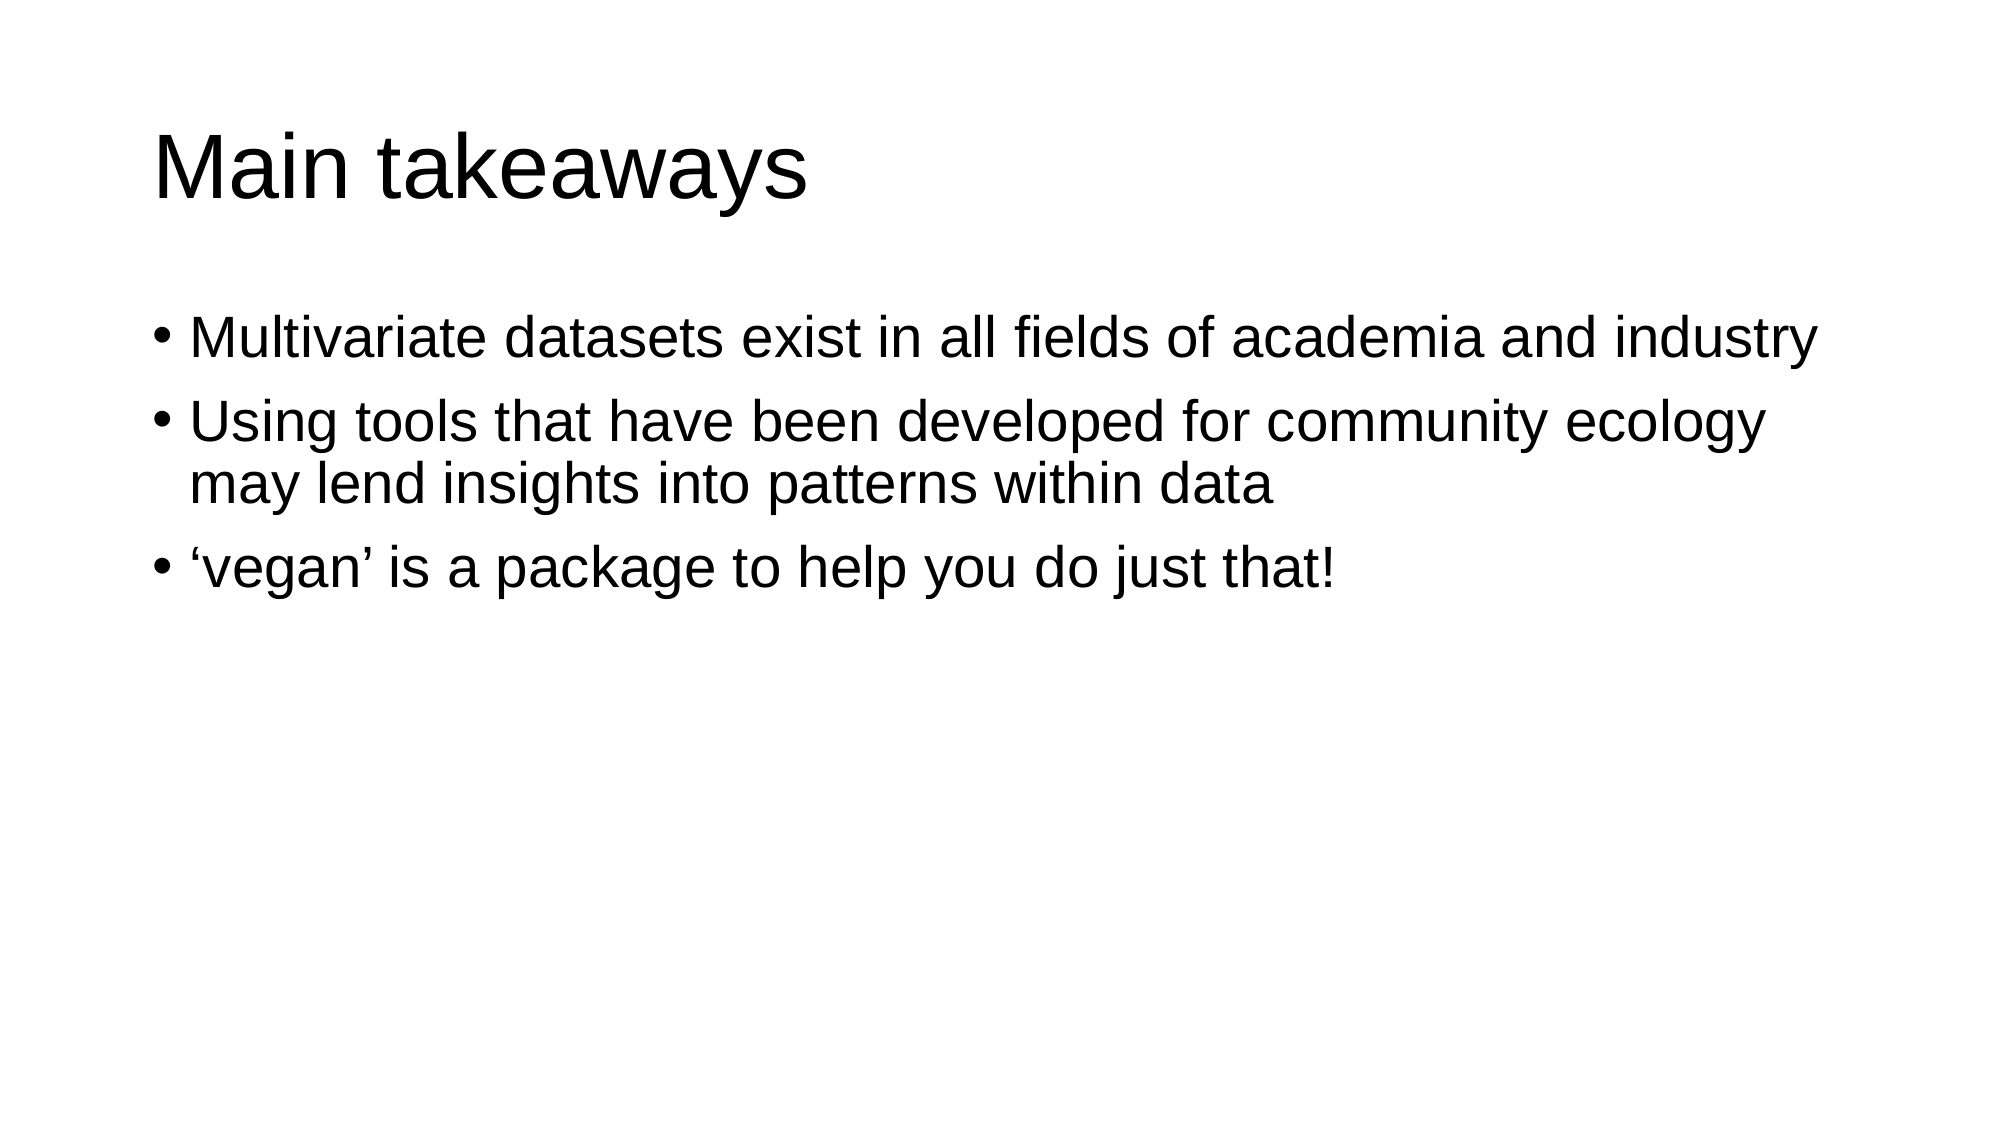

# Main takeaways
Multivariate datasets exist in all fields of academia and industry
Using tools that have been developed for community ecology may lend insights into patterns within data
‘vegan’ is a package to help you do just that!